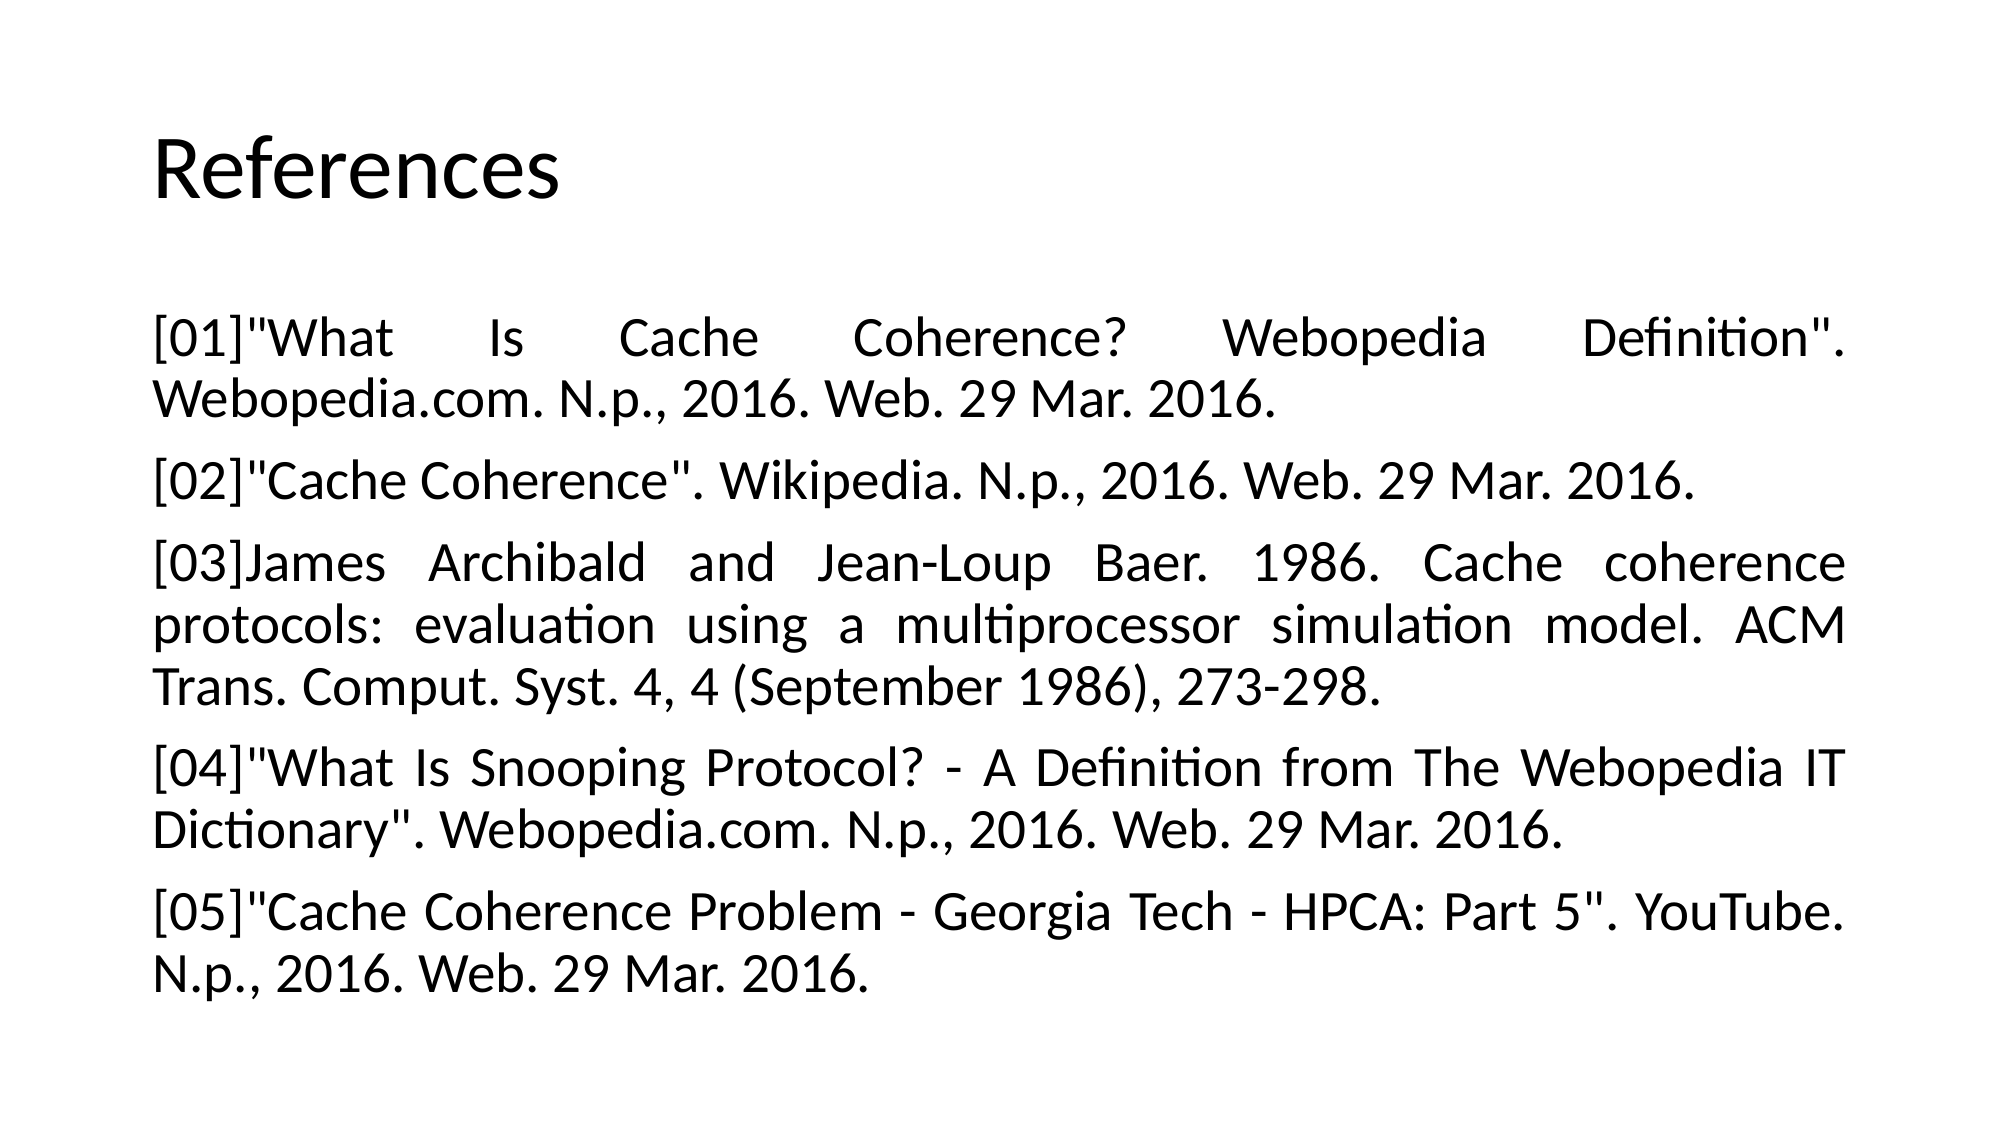

# References
[01]"What Is Cache Coherence? Webopedia Definition". Webopedia.com. N.p., 2016. Web. 29 Mar. 2016.
[02]"Cache Coherence". Wikipedia. N.p., 2016. Web. 29 Mar. 2016.
[03]James Archibald and Jean-Loup Baer. 1986. Cache coherence protocols: evaluation using a multiprocessor simulation model. ACM Trans. Comput. Syst. 4, 4 (September 1986), 273-298.
[04]"What Is Snooping Protocol? - A Definition from The Webopedia IT Dictionary". Webopedia.com. N.p., 2016. Web. 29 Mar. 2016.
[05]"Cache Coherence Problem - Georgia Tech - HPCA: Part 5". YouTube. N.p., 2016. Web. 29 Mar. 2016.